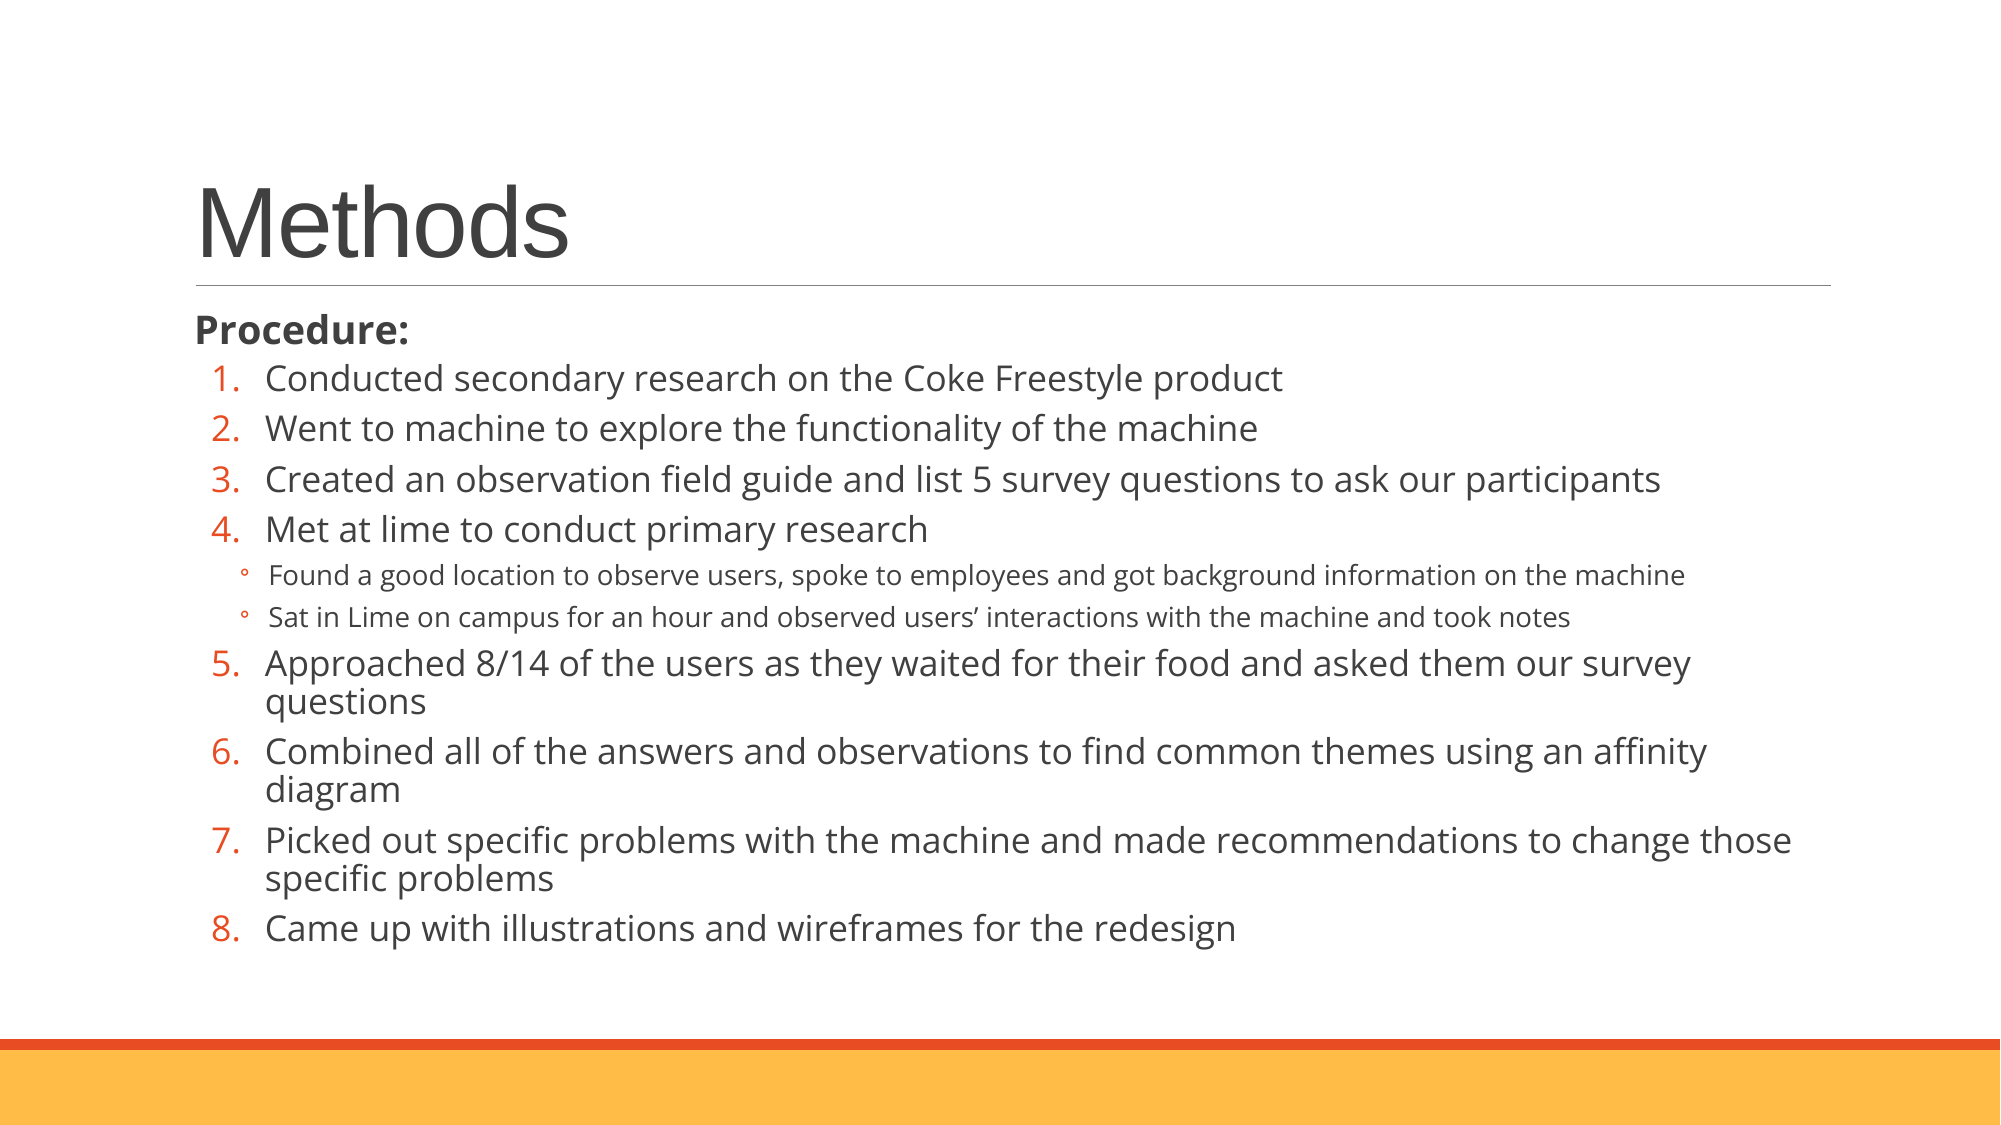

# Methods
Procedure:
Conducted secondary research on the Coke Freestyle product
Went to machine to explore the functionality of the machine
Created an observation field guide and list 5 survey questions to ask our participants
Met at lime to conduct primary research
Found a good location to observe users, spoke to employees and got background information on the machine
Sat in Lime on campus for an hour and observed users’ interactions with the machine and took notes
Approached 8/14 of the users as they waited for their food and asked them our survey questions
Combined all of the answers and observations to find common themes using an affinity diagram
Picked out specific problems with the machine and made recommendations to change those specific problems
Came up with illustrations and wireframes for the redesign